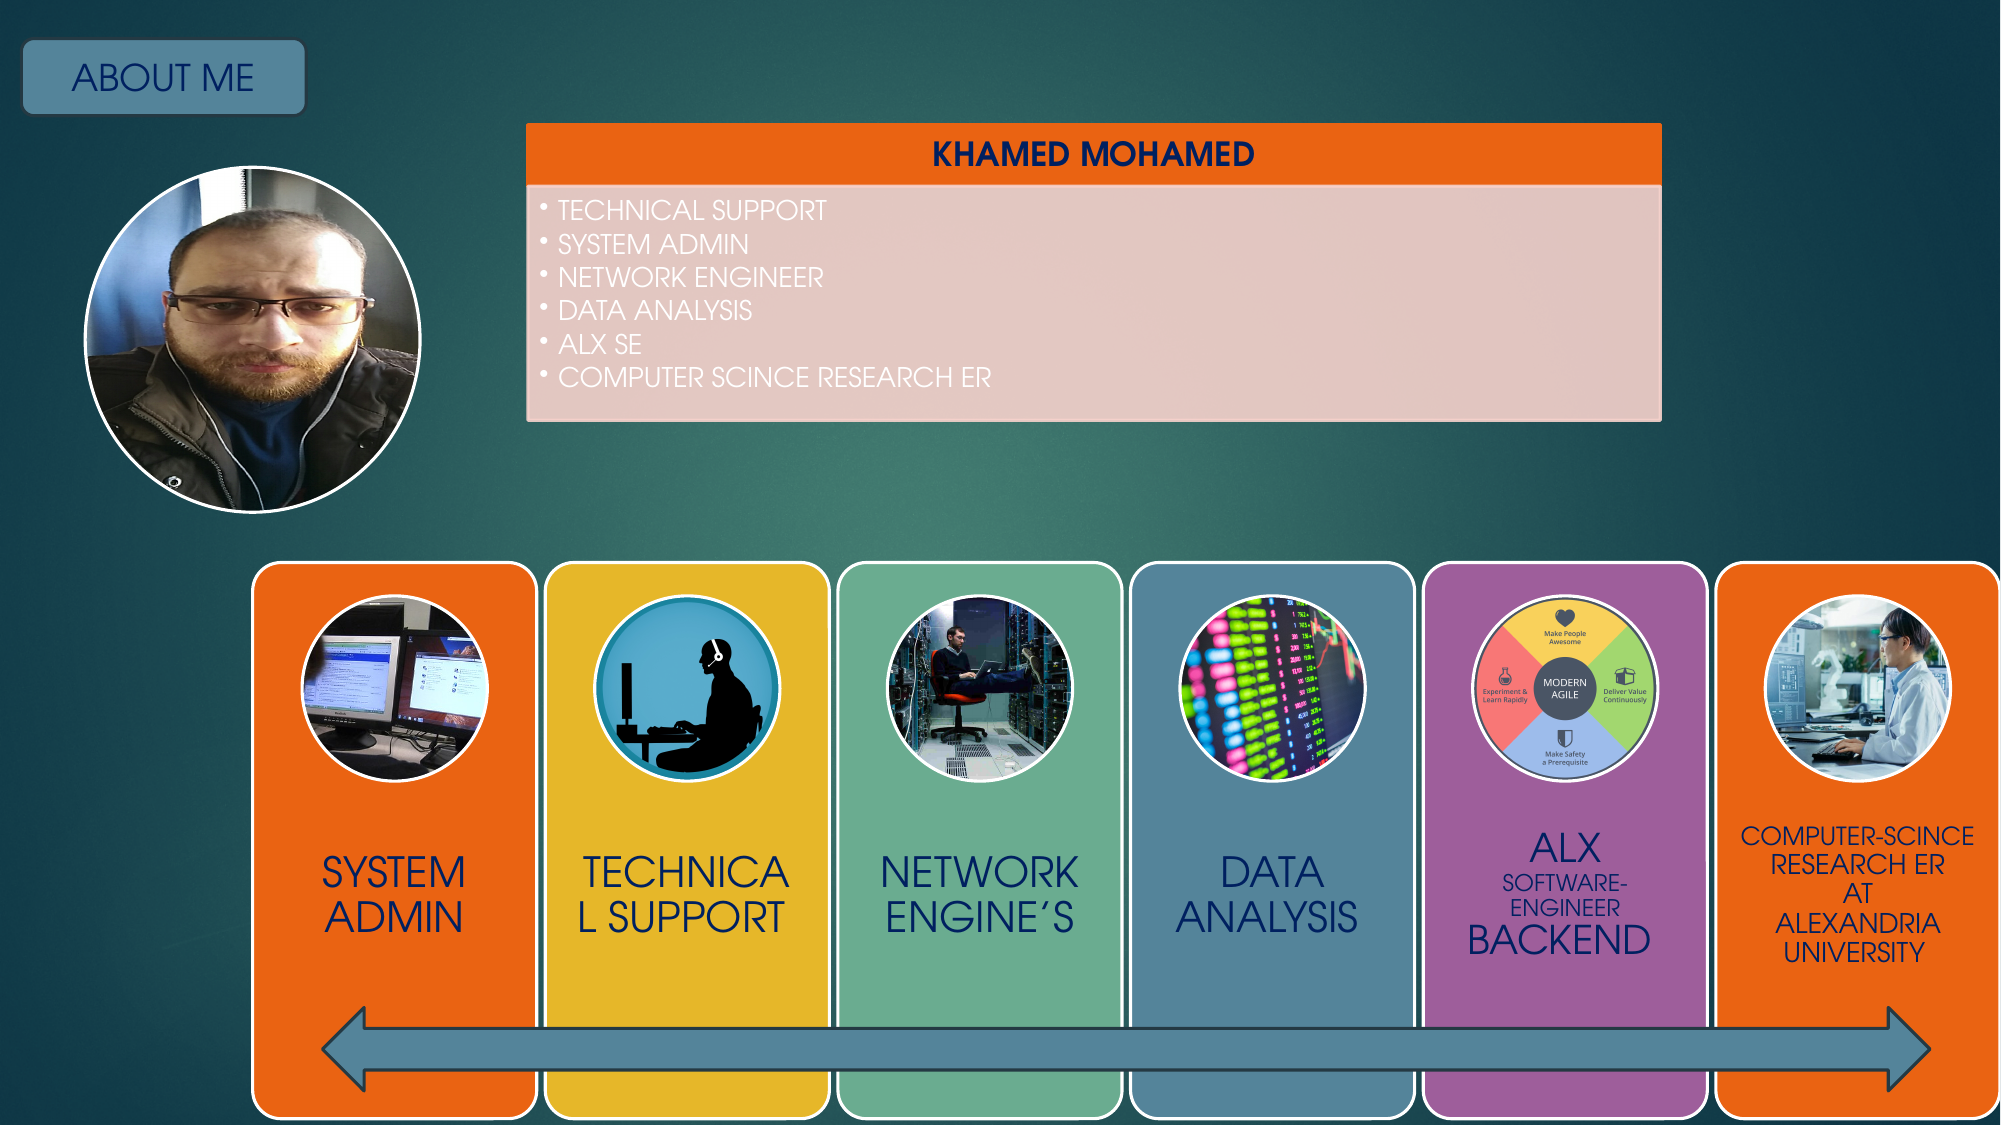

ABOUT ME
KHAMED MOHAMED
TECHNICAL SUPPORT
SYSTEM ADMIN
NETWORK ENGINEER
DATA ANALYSIS
ALX SE
COMPUTER SCINCE RESEARCH ER

SYSTEM ADMIN
TECHNICAL SUPPORT
NETWORK ENGINE’S
DATA ANALYSIS
ALX
SOFTWARE-ENGINEER
BACKEND
COMPUTER-SCINCE
RESEARCH ER
AT
ALEXANDRIA UNIVERSITY